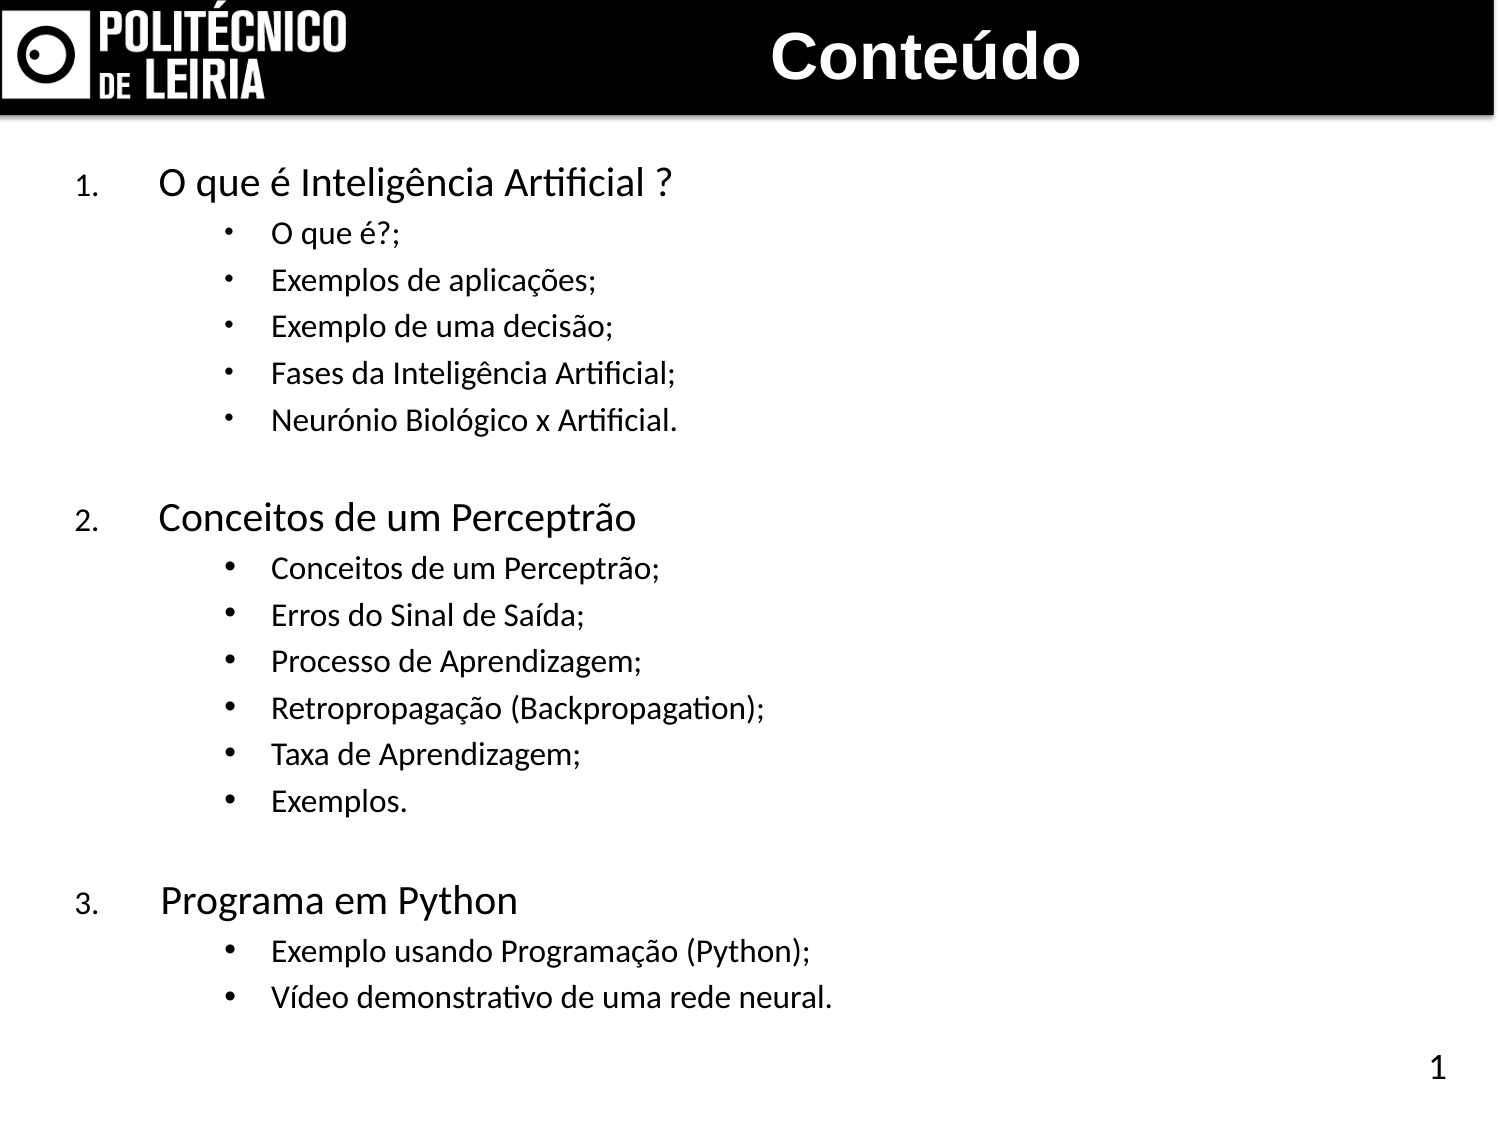

Conteúdo
O que é Inteligência Artificial ?
O que é?;
Exemplos de aplicações;
Exemplo de uma decisão;
Fases da Inteligência Artificial;
Neurónio Biológico x Artificial.

Conceitos de um Perceptrão
Conceitos de um Perceptrão;
Erros do Sinal de Saída;
Processo de Aprendizagem;
Retropropagação (Backpropagation);
Taxa de Aprendizagem;
Exemplos.

    Programa em Python
Exemplo usando Programação (Python);
Vídeo demonstrativo de uma rede neural.

1